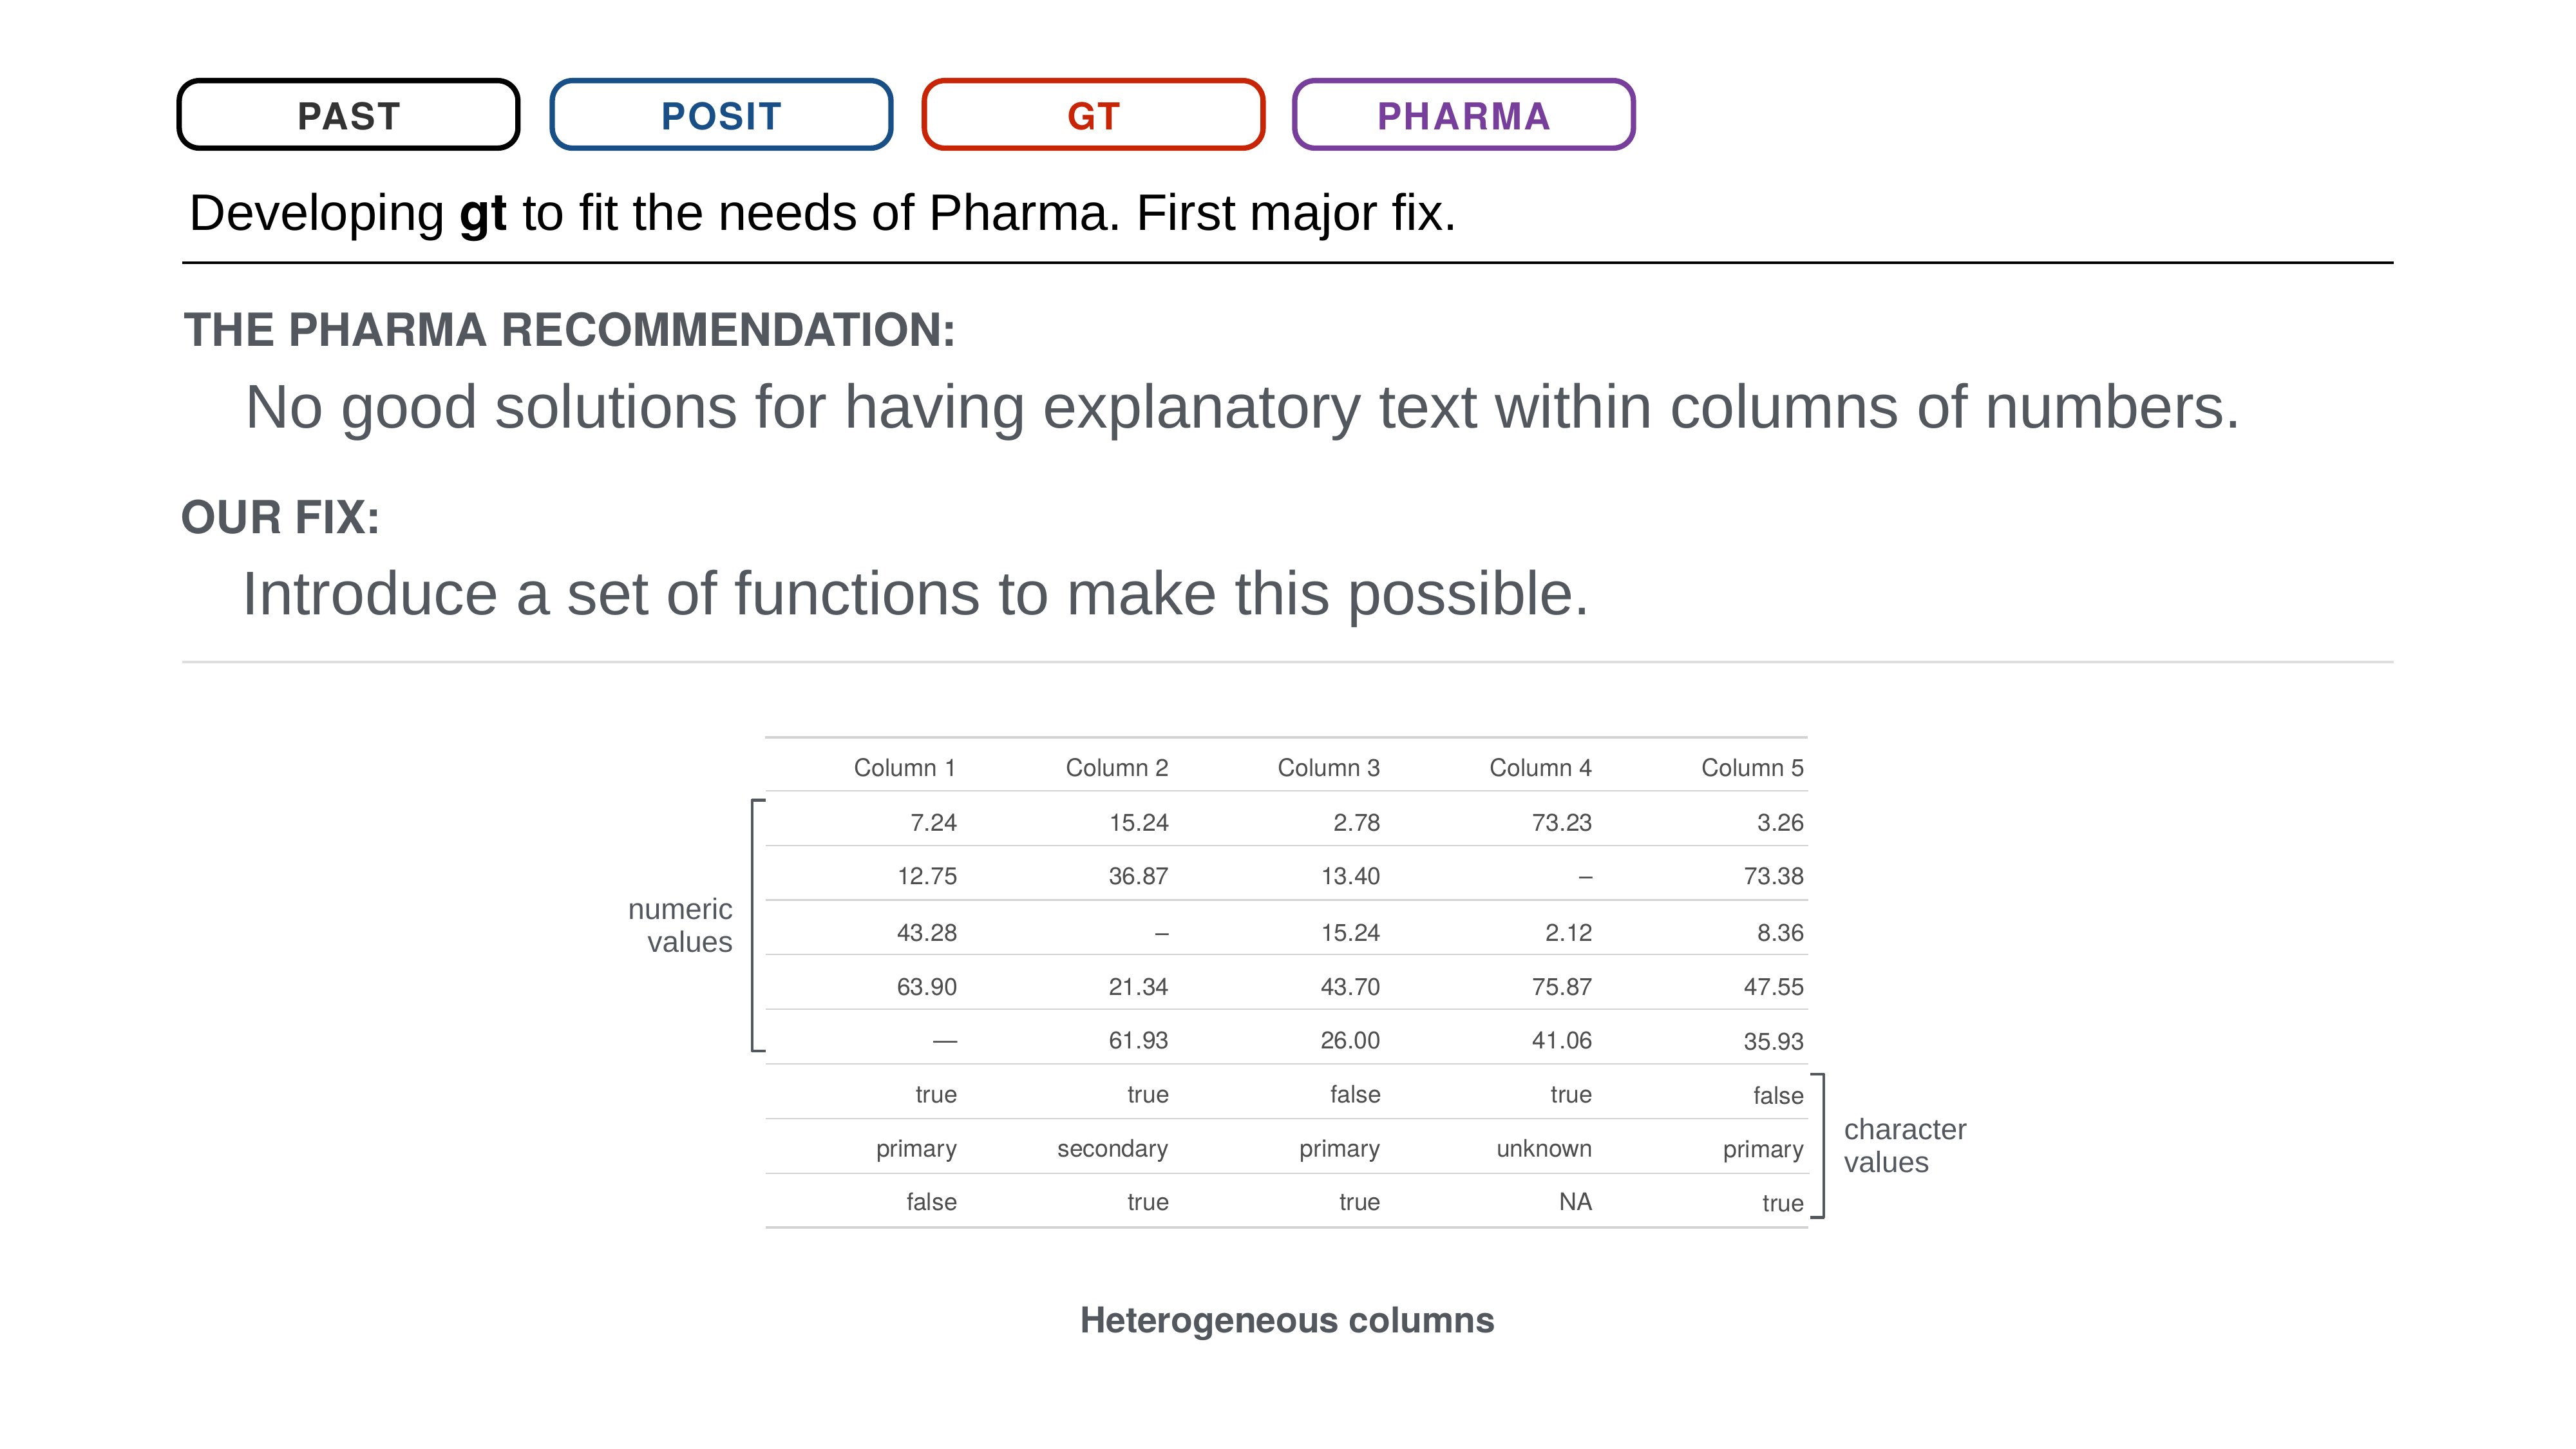

PAST

POSIT

GT

PHARMA
Developing gt to fit the needs of Pharma. First major fix.

THE PHARMA RECOMMENDATION:
No good solutions for having explanatory text within columns of numbers.
OUR FIX:
Introduce a set of functions to make this possible.

Column 1
7.24
12.75
43.28
63.90
—
true
primary
false
Column 2
15.24
36.87
–
21.34
61.93
true
secondary
true
Column 3
2.78
13.40
15.24
43.70
26.00
false
primary
true
Column 4
73.23
–
2.12
75.87
41.06
true
unknown
NA
Column 5
3.26
73.38
8.36
47.55
35.93
false
primary
true

numeric values

character values
Heterogeneous columns